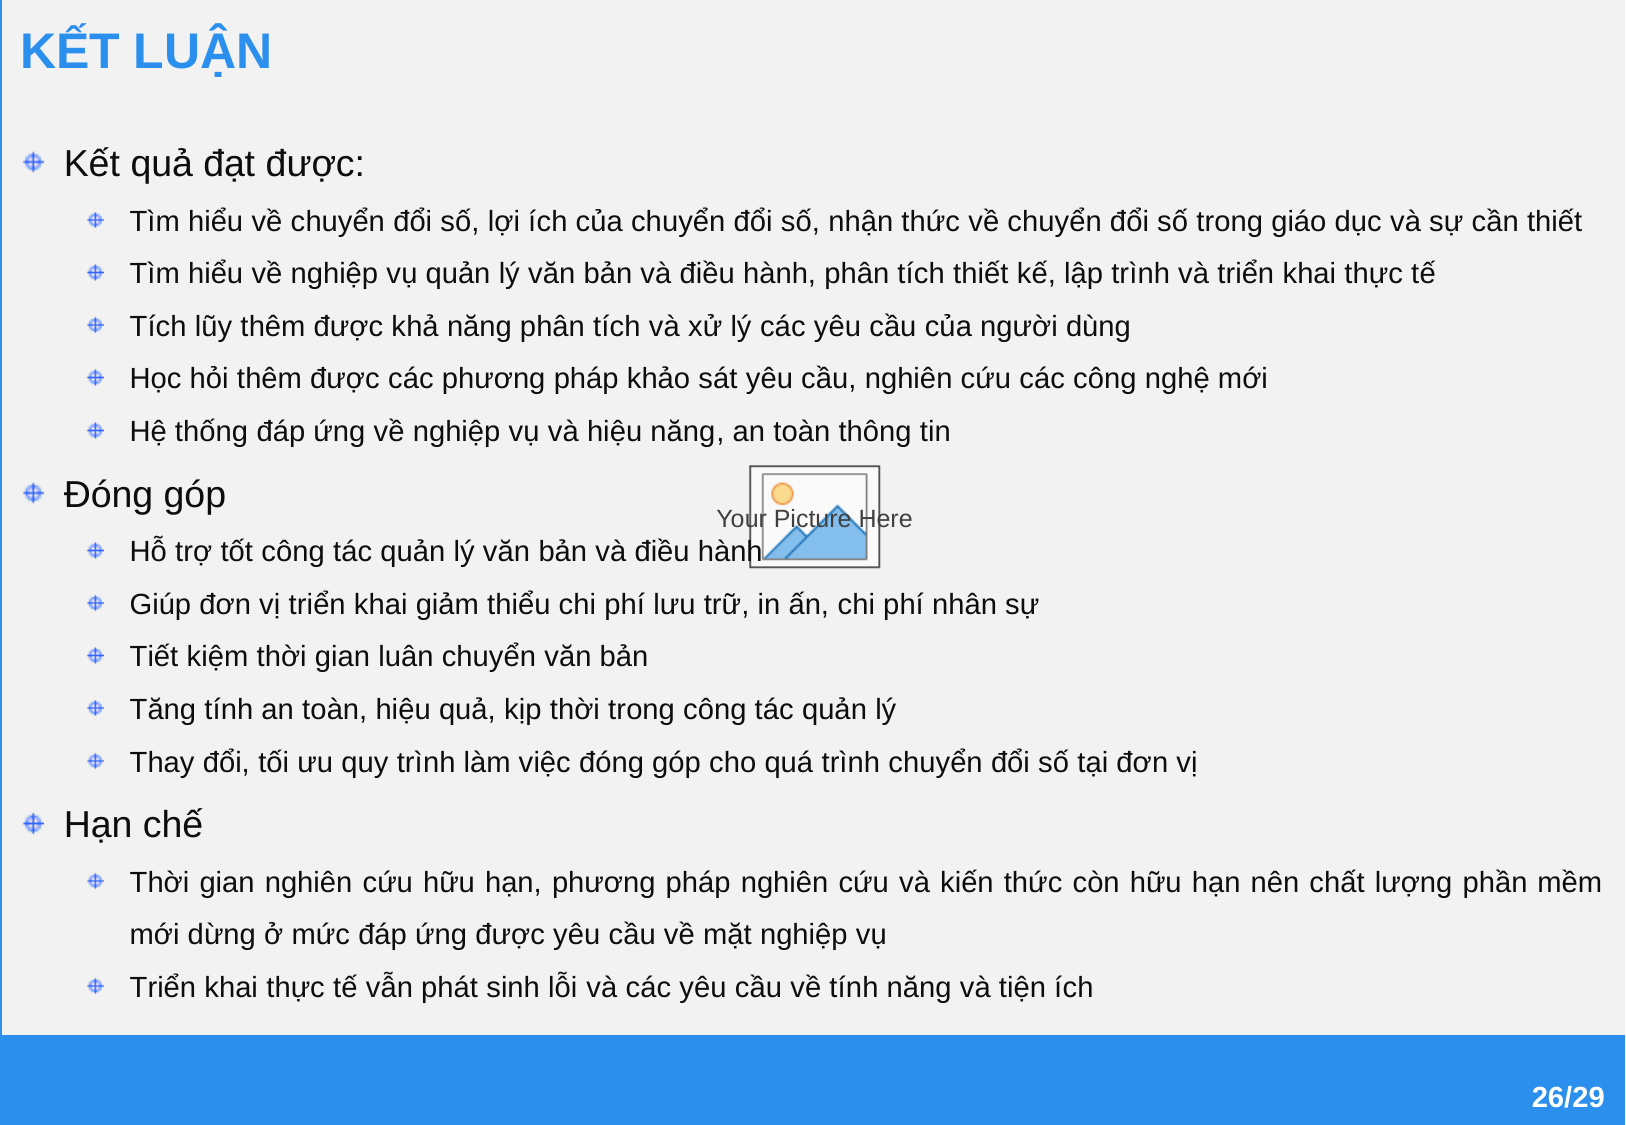

KẾT LUẬN
Kết quả đạt được:
Tìm hiểu về chuyển đổi số, lợi ích của chuyển đổi số, nhận thức về chuyển đổi số trong giáo dục và sự cần thiết
Tìm hiểu về nghiệp vụ quản lý văn bản và điều hành, phân tích thiết kế, lập trình và triển khai thực tế
Tích lũy thêm được khả năng phân tích và xử lý các yêu cầu của người dùng
Học hỏi thêm được các phương pháp khảo sát yêu cầu, nghiên cứu các công nghệ mới
Hệ thống đáp ứng về nghiệp vụ và hiệu năng, an toàn thông tin
Đóng góp
Hỗ trợ tốt công tác quản lý văn bản và điều hành
Giúp đơn vị triển khai giảm thiểu chi phí lưu trữ, in ấn, chi phí nhân sự
Tiết kiệm thời gian luân chuyển văn bản
Tăng tính an toàn, hiệu quả, kịp thời trong công tác quản lý
Thay đổi, tối ưu quy trình làm việc đóng góp cho quá trình chuyển đổi số tại đơn vị
Hạn chế
Thời gian nghiên cứu hữu hạn, phương pháp nghiên cứu và kiến thức còn hữu hạn nên chất lượng phần mềm mới dừng ở mức đáp ứng được yêu cầu về mặt nghiệp vụ
Triển khai thực tế vẫn phát sinh lỗi và các yêu cầu về tính năng và tiện ích
26/29